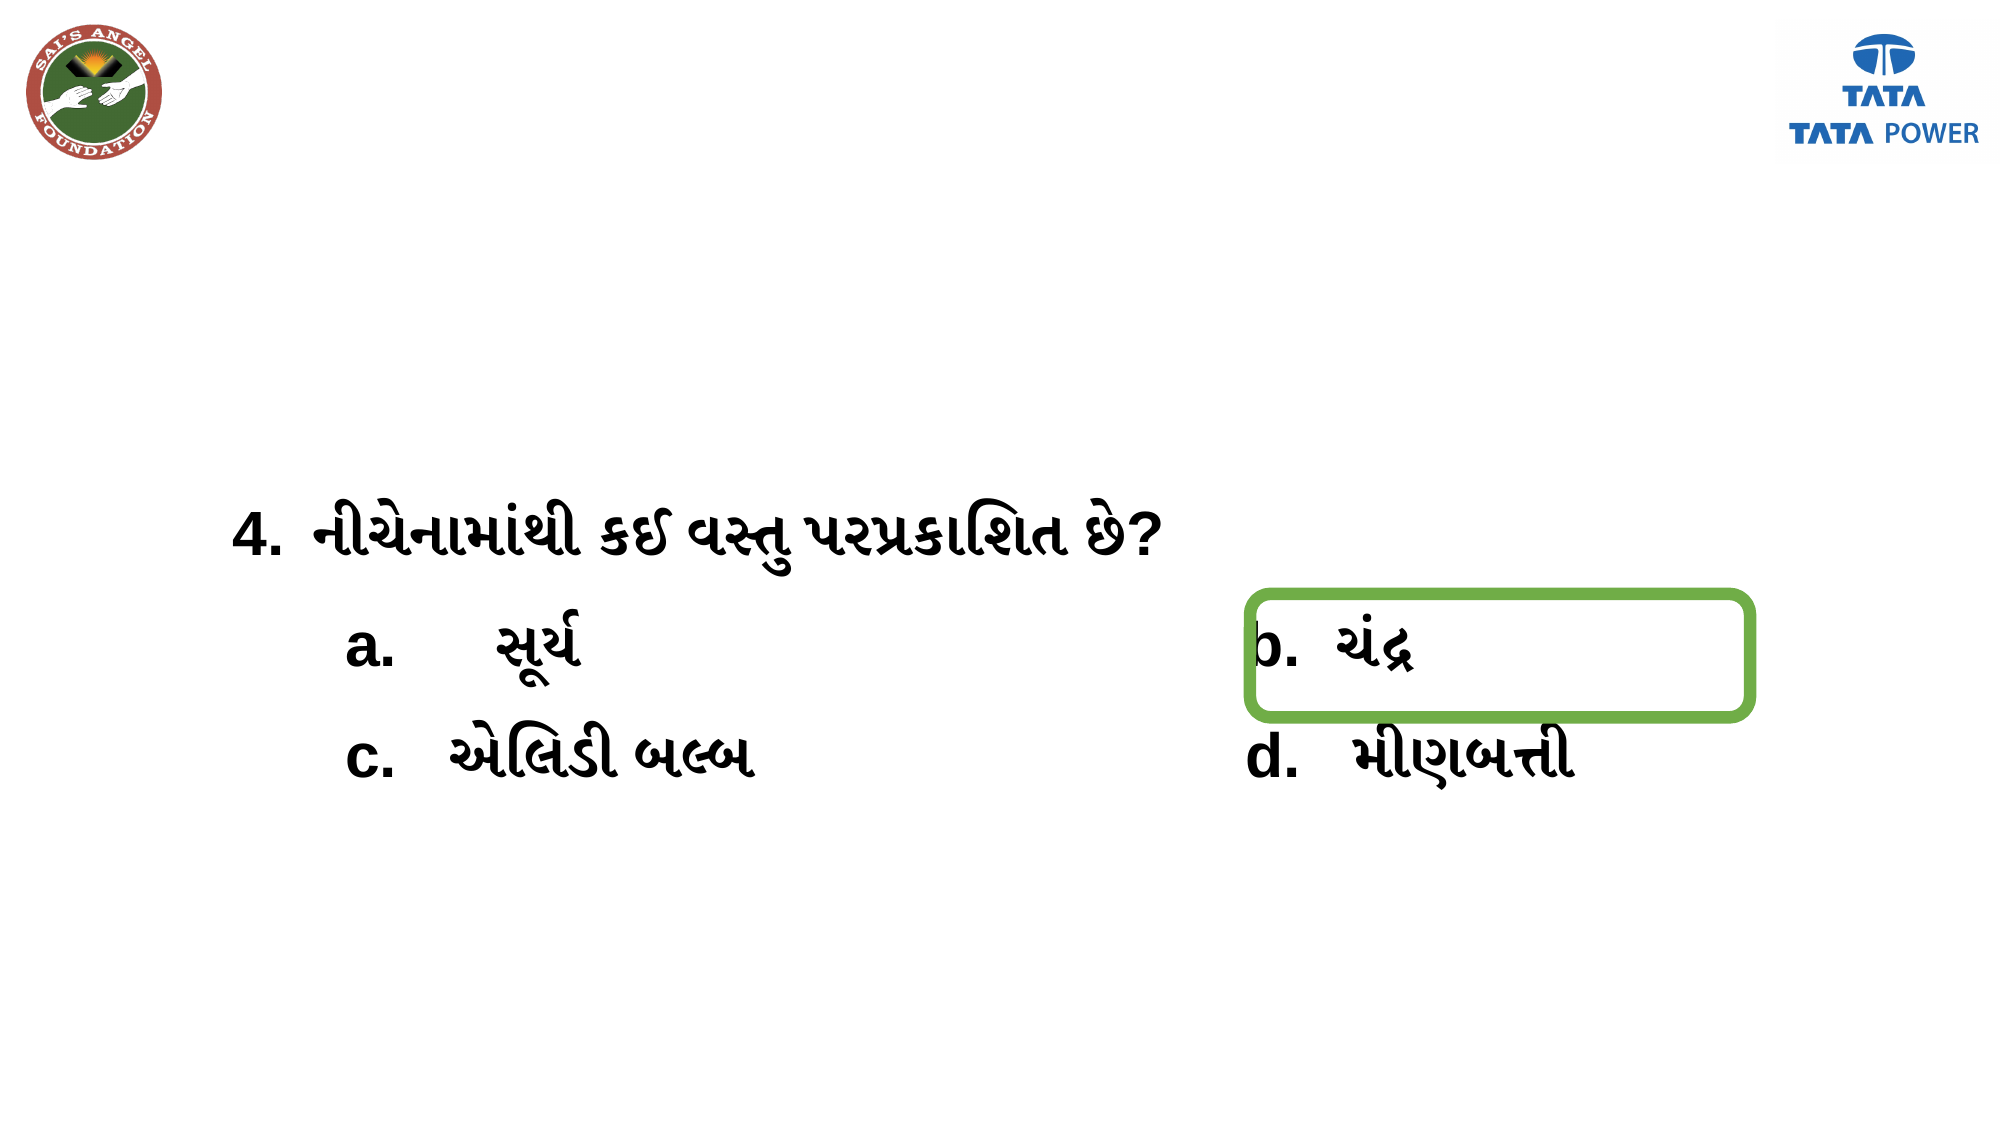

4.  નીચેનામાંથી કઈ વસ્તુ પરપ્રકાશિત છે?
a. 	સૂર્ય       				b.  ચંદ્ર
c.   એલિડી બલ્બ				d.   મીણબત્તી